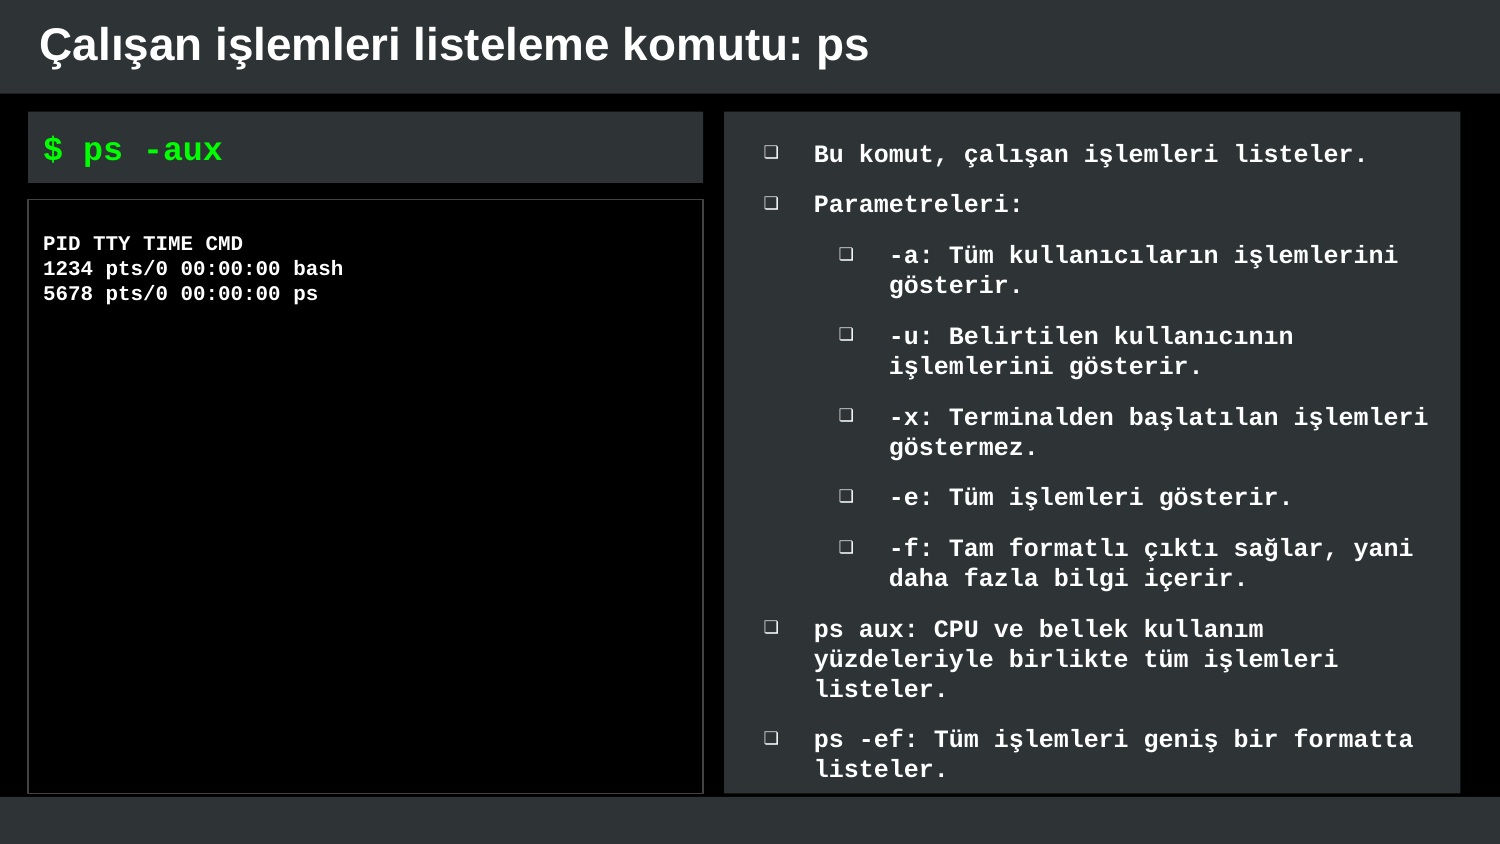

# Çalışan işlemleri listeleme komutu: ps
$ ps -aux
Bu komut, çalışan işlemleri listeler.
Parametreleri:
-a: Tüm kullanıcıların işlemlerini gösterir.
-u: Belirtilen kullanıcının işlemlerini gösterir.
-x: Terminalden başlatılan işlemleri göstermez.
-e: Tüm işlemleri gösterir.
-f: Tam formatlı çıktı sağlar, yani daha fazla bilgi içerir.
ps aux: CPU ve bellek kullanım yüzdeleriyle birlikte tüm işlemleri listeler.
ps -ef: Tüm işlemleri geniş bir formatta listeler.
PID TTY TIME CMD
1234 pts/0 00:00:00 bash
5678 pts/0 00:00:00 ps